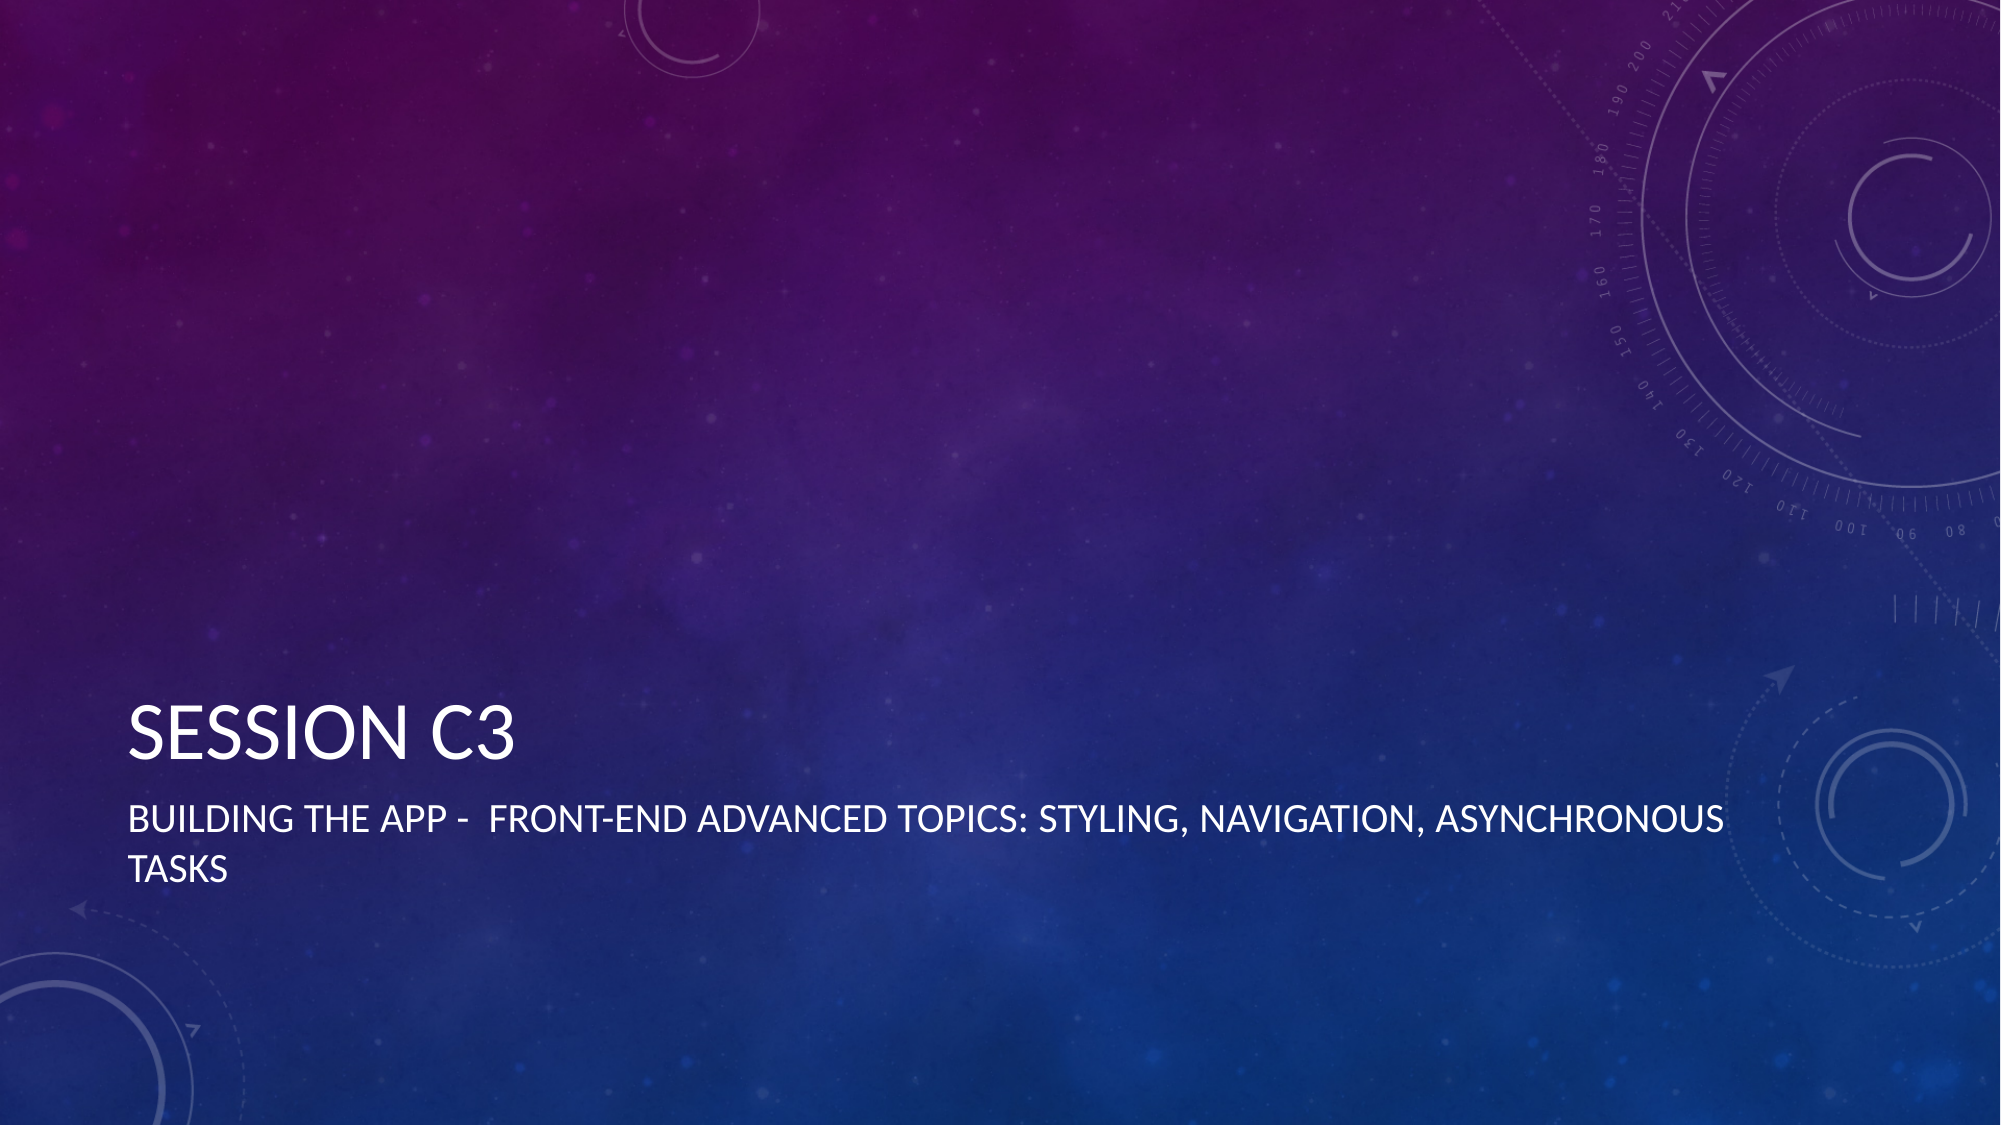

# Session C3
Building the App -  front-end Advanced Topics: styling, Navigation, asynchronous tasks